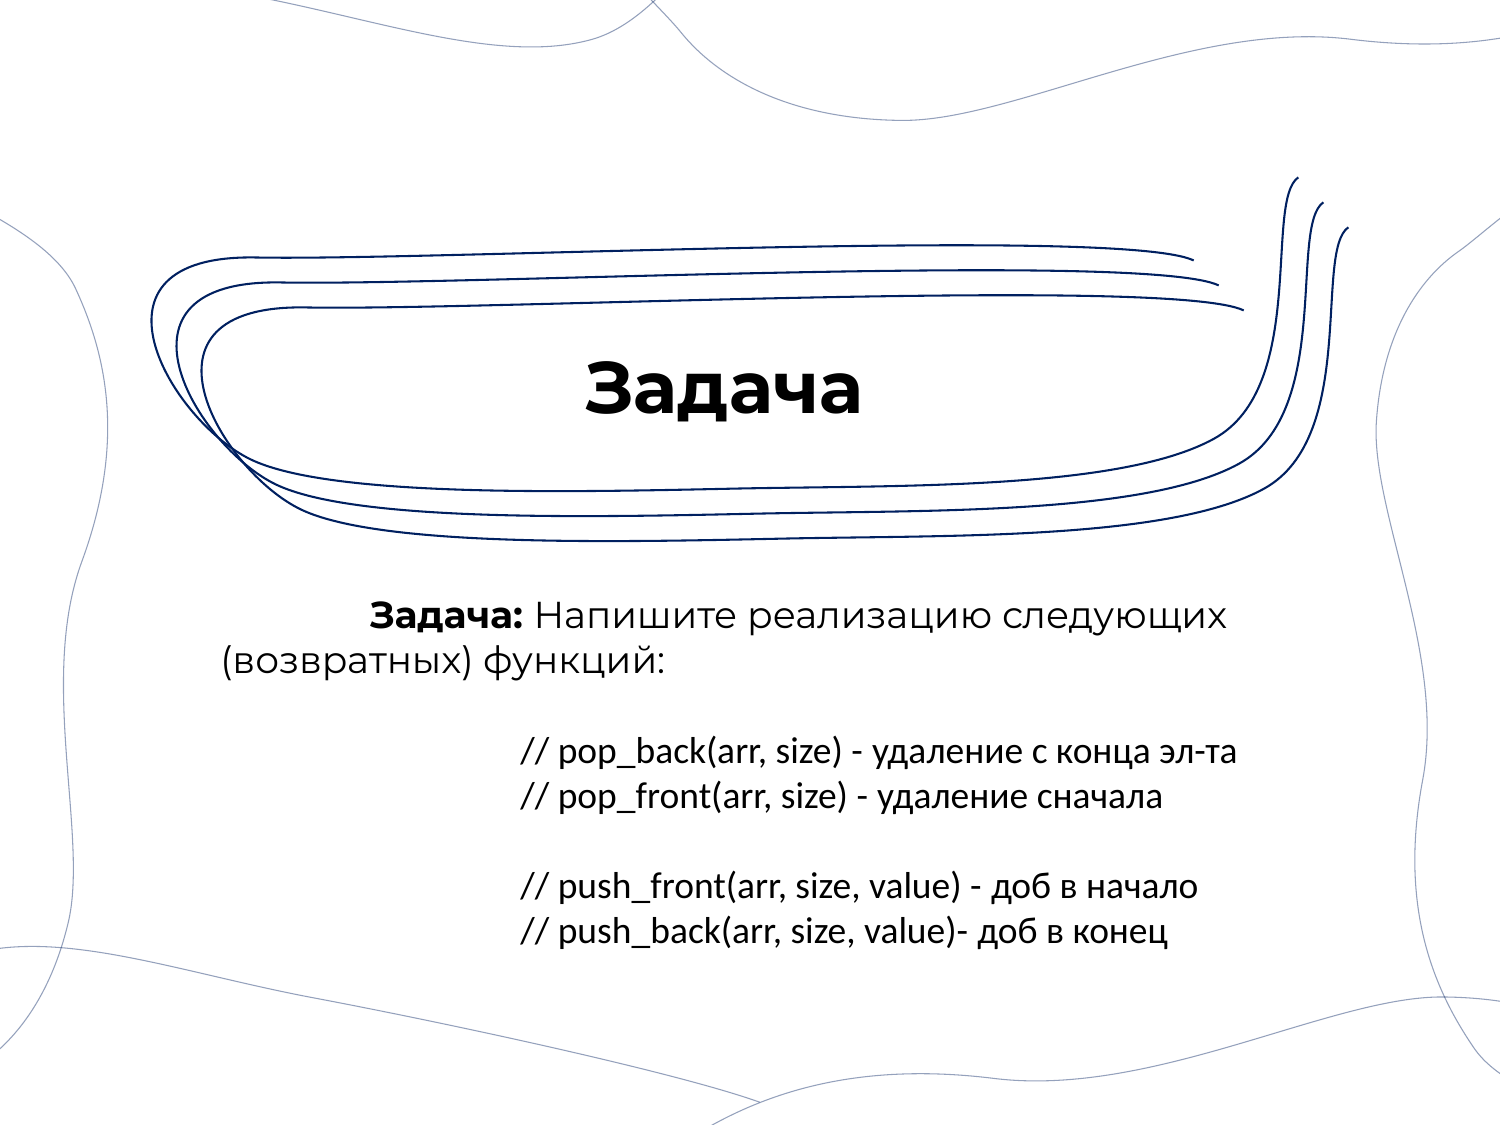

# Задача

	Задача: Напишите реализацию следующих (возвратных) функций:

 		// pop_back(arr, size) - удаление с конца эл-та
		// pop_front(arr, size) - удаление сначала
		// push_front(arr, size, value) - доб в начало
		// push_back(arr, size, value)- доб в конец